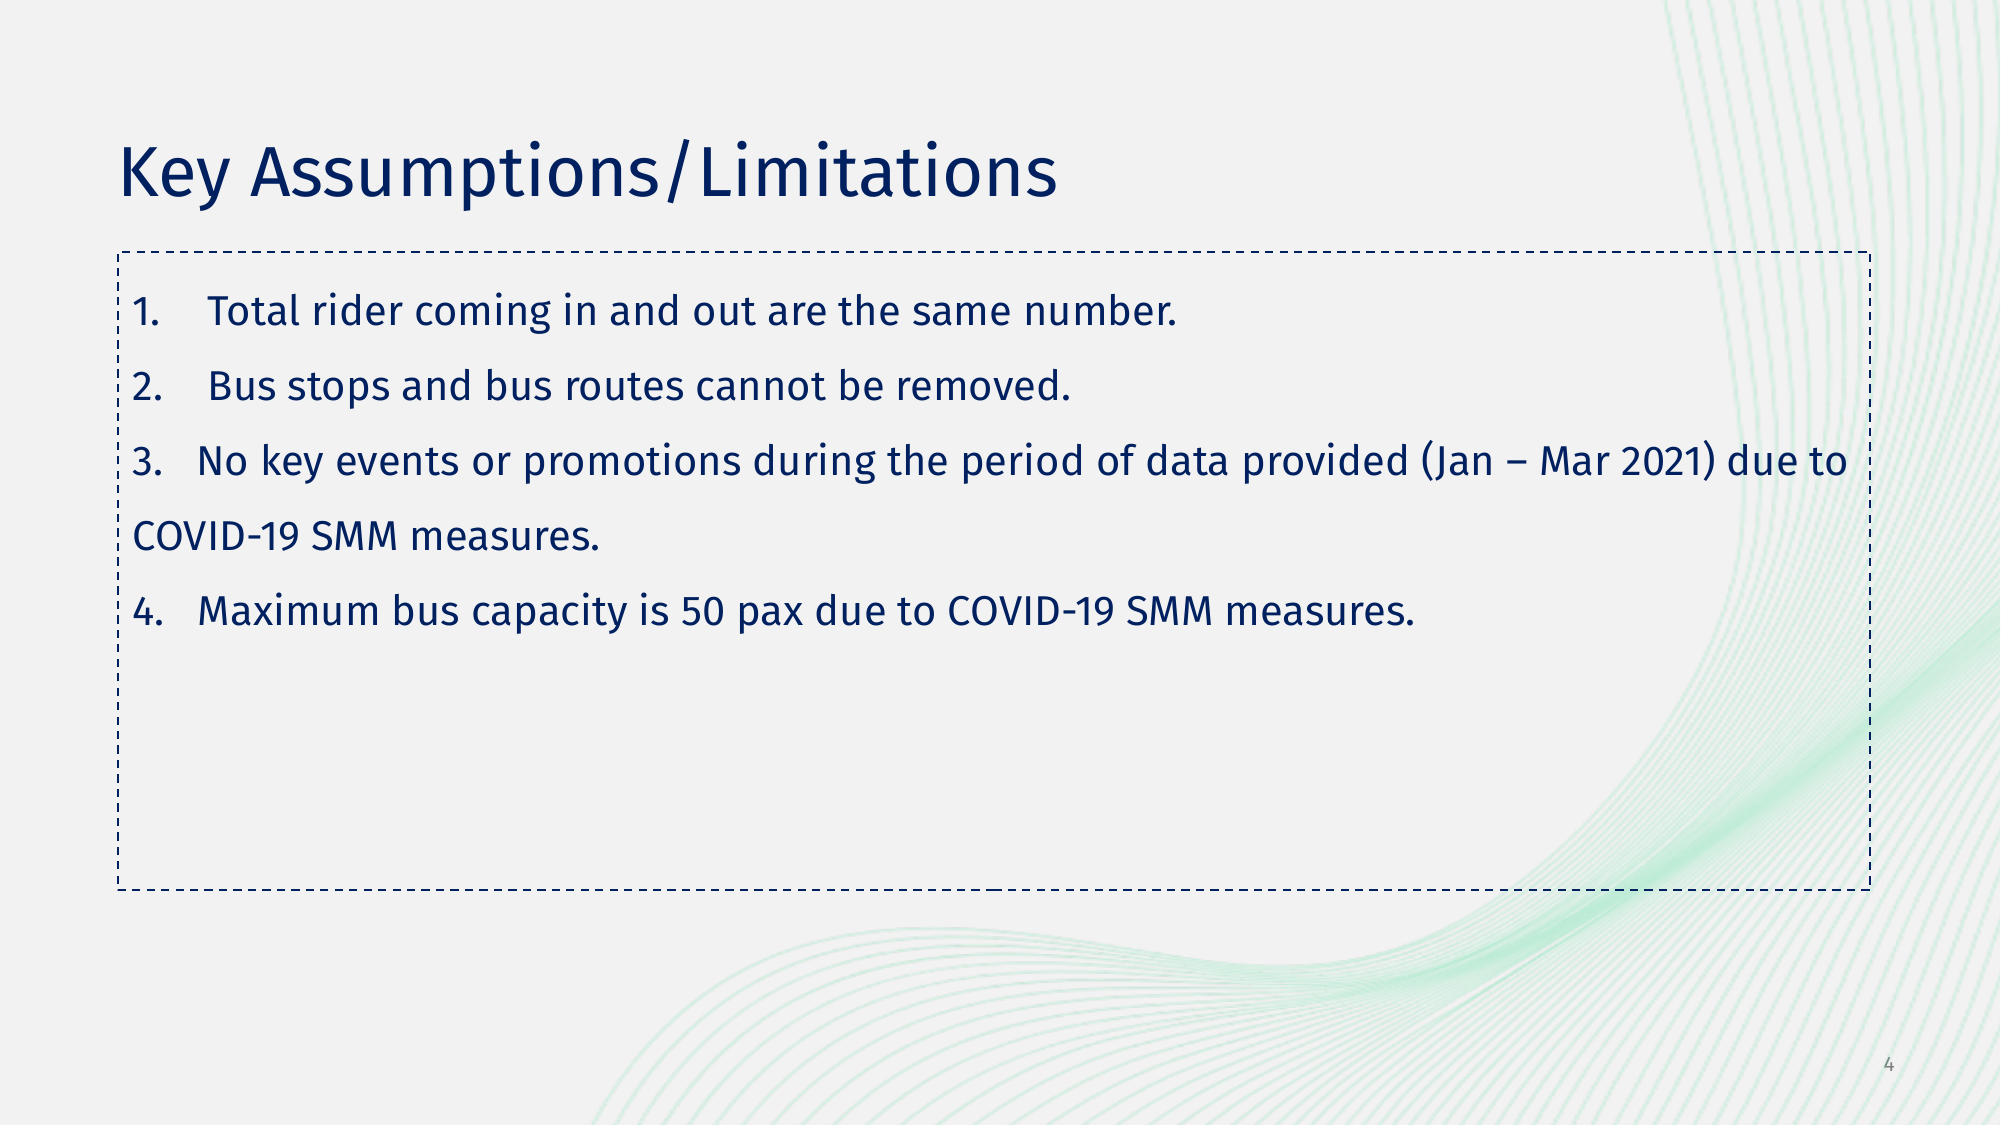

Key Assumptions/Limitations
Total rider coming in and out are the same number.
Bus stops and bus routes cannot be removed.
3.   No key events or promotions during the period of data provided (Jan – Mar 2021) due to COVID-19 SMM measures.
4.   Maximum bus capacity is 50 pax due to COVID-19 SMM measures.